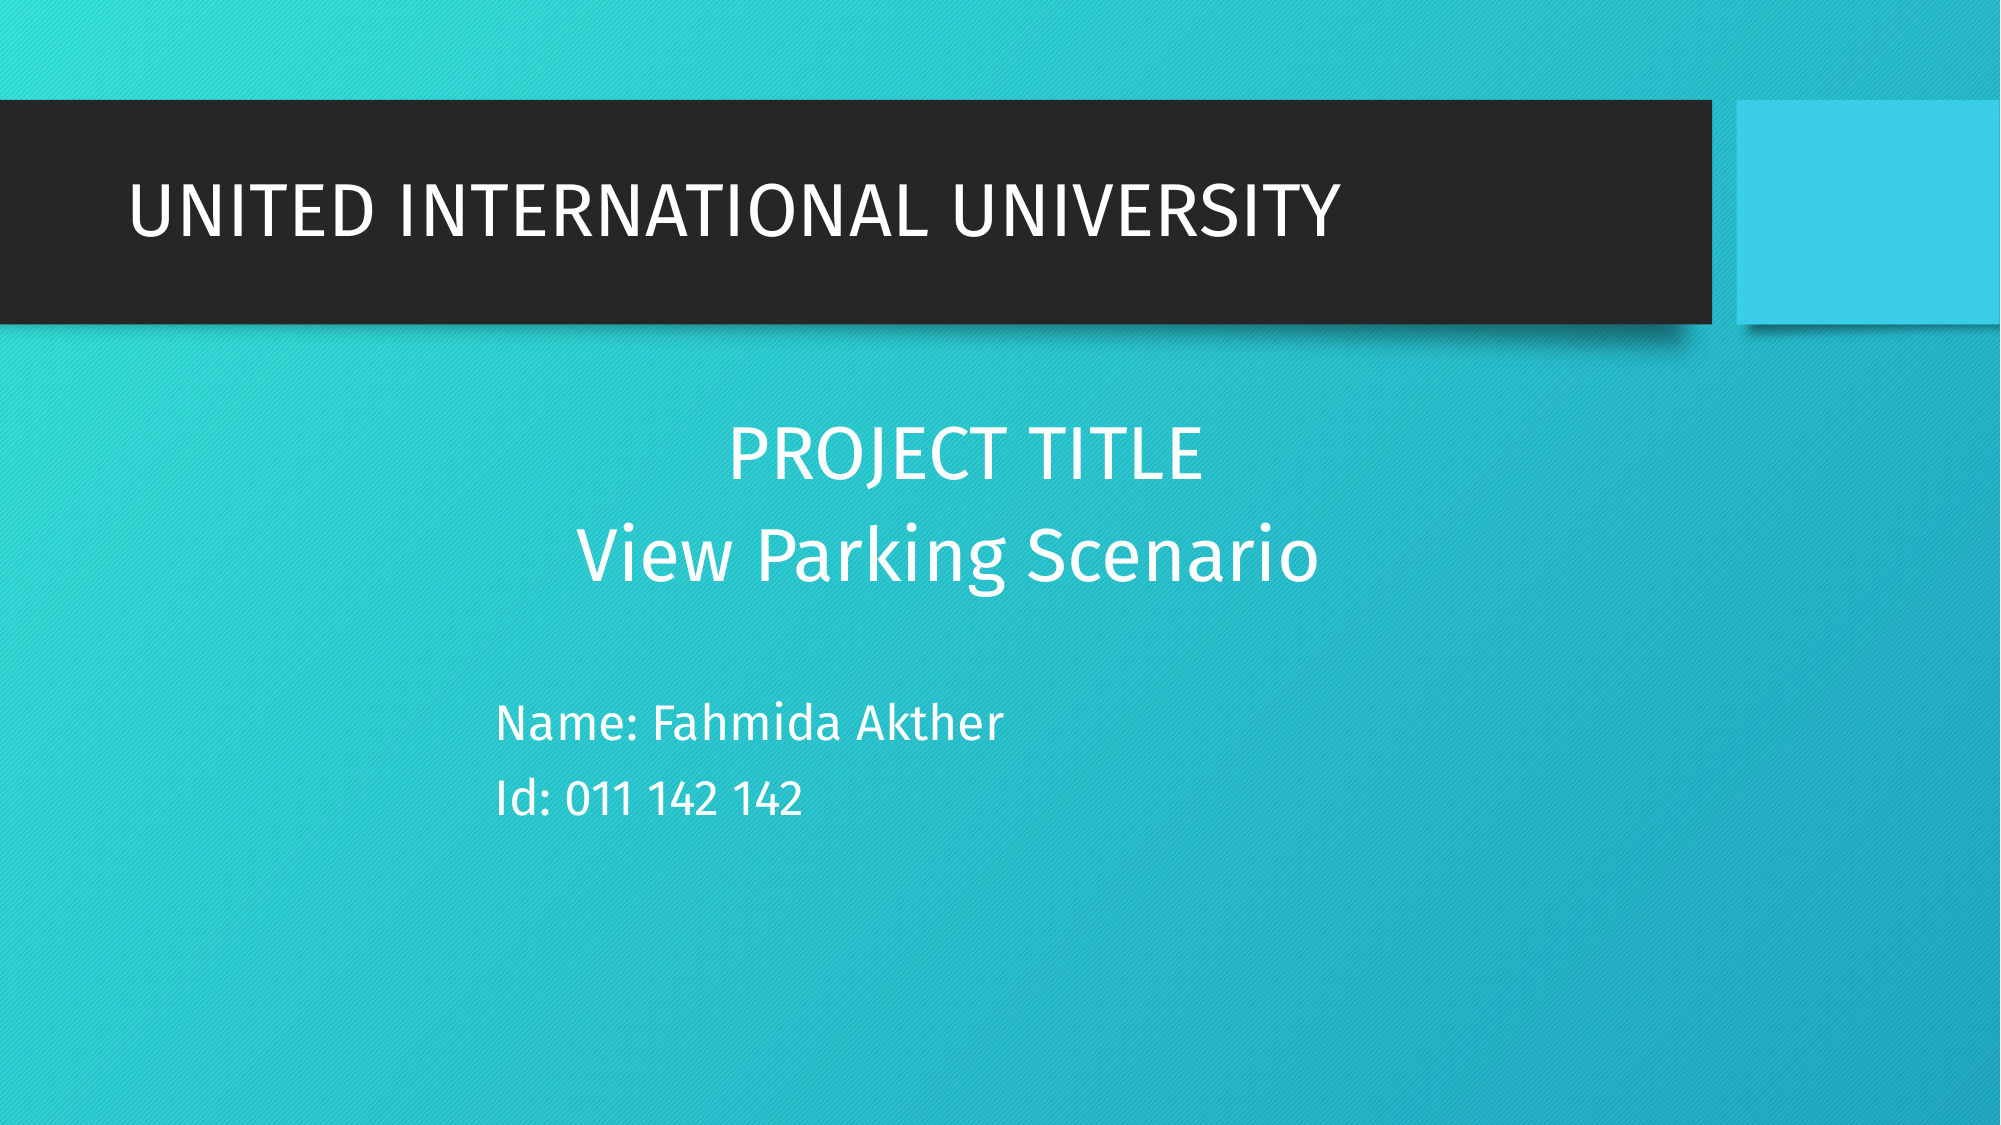

# UNITED INTERNATIONAL UNIVERSITY
				PROJECT TITLE
			View Parking Scenario
Name: Fahmida Akther
Id: 011 142 142